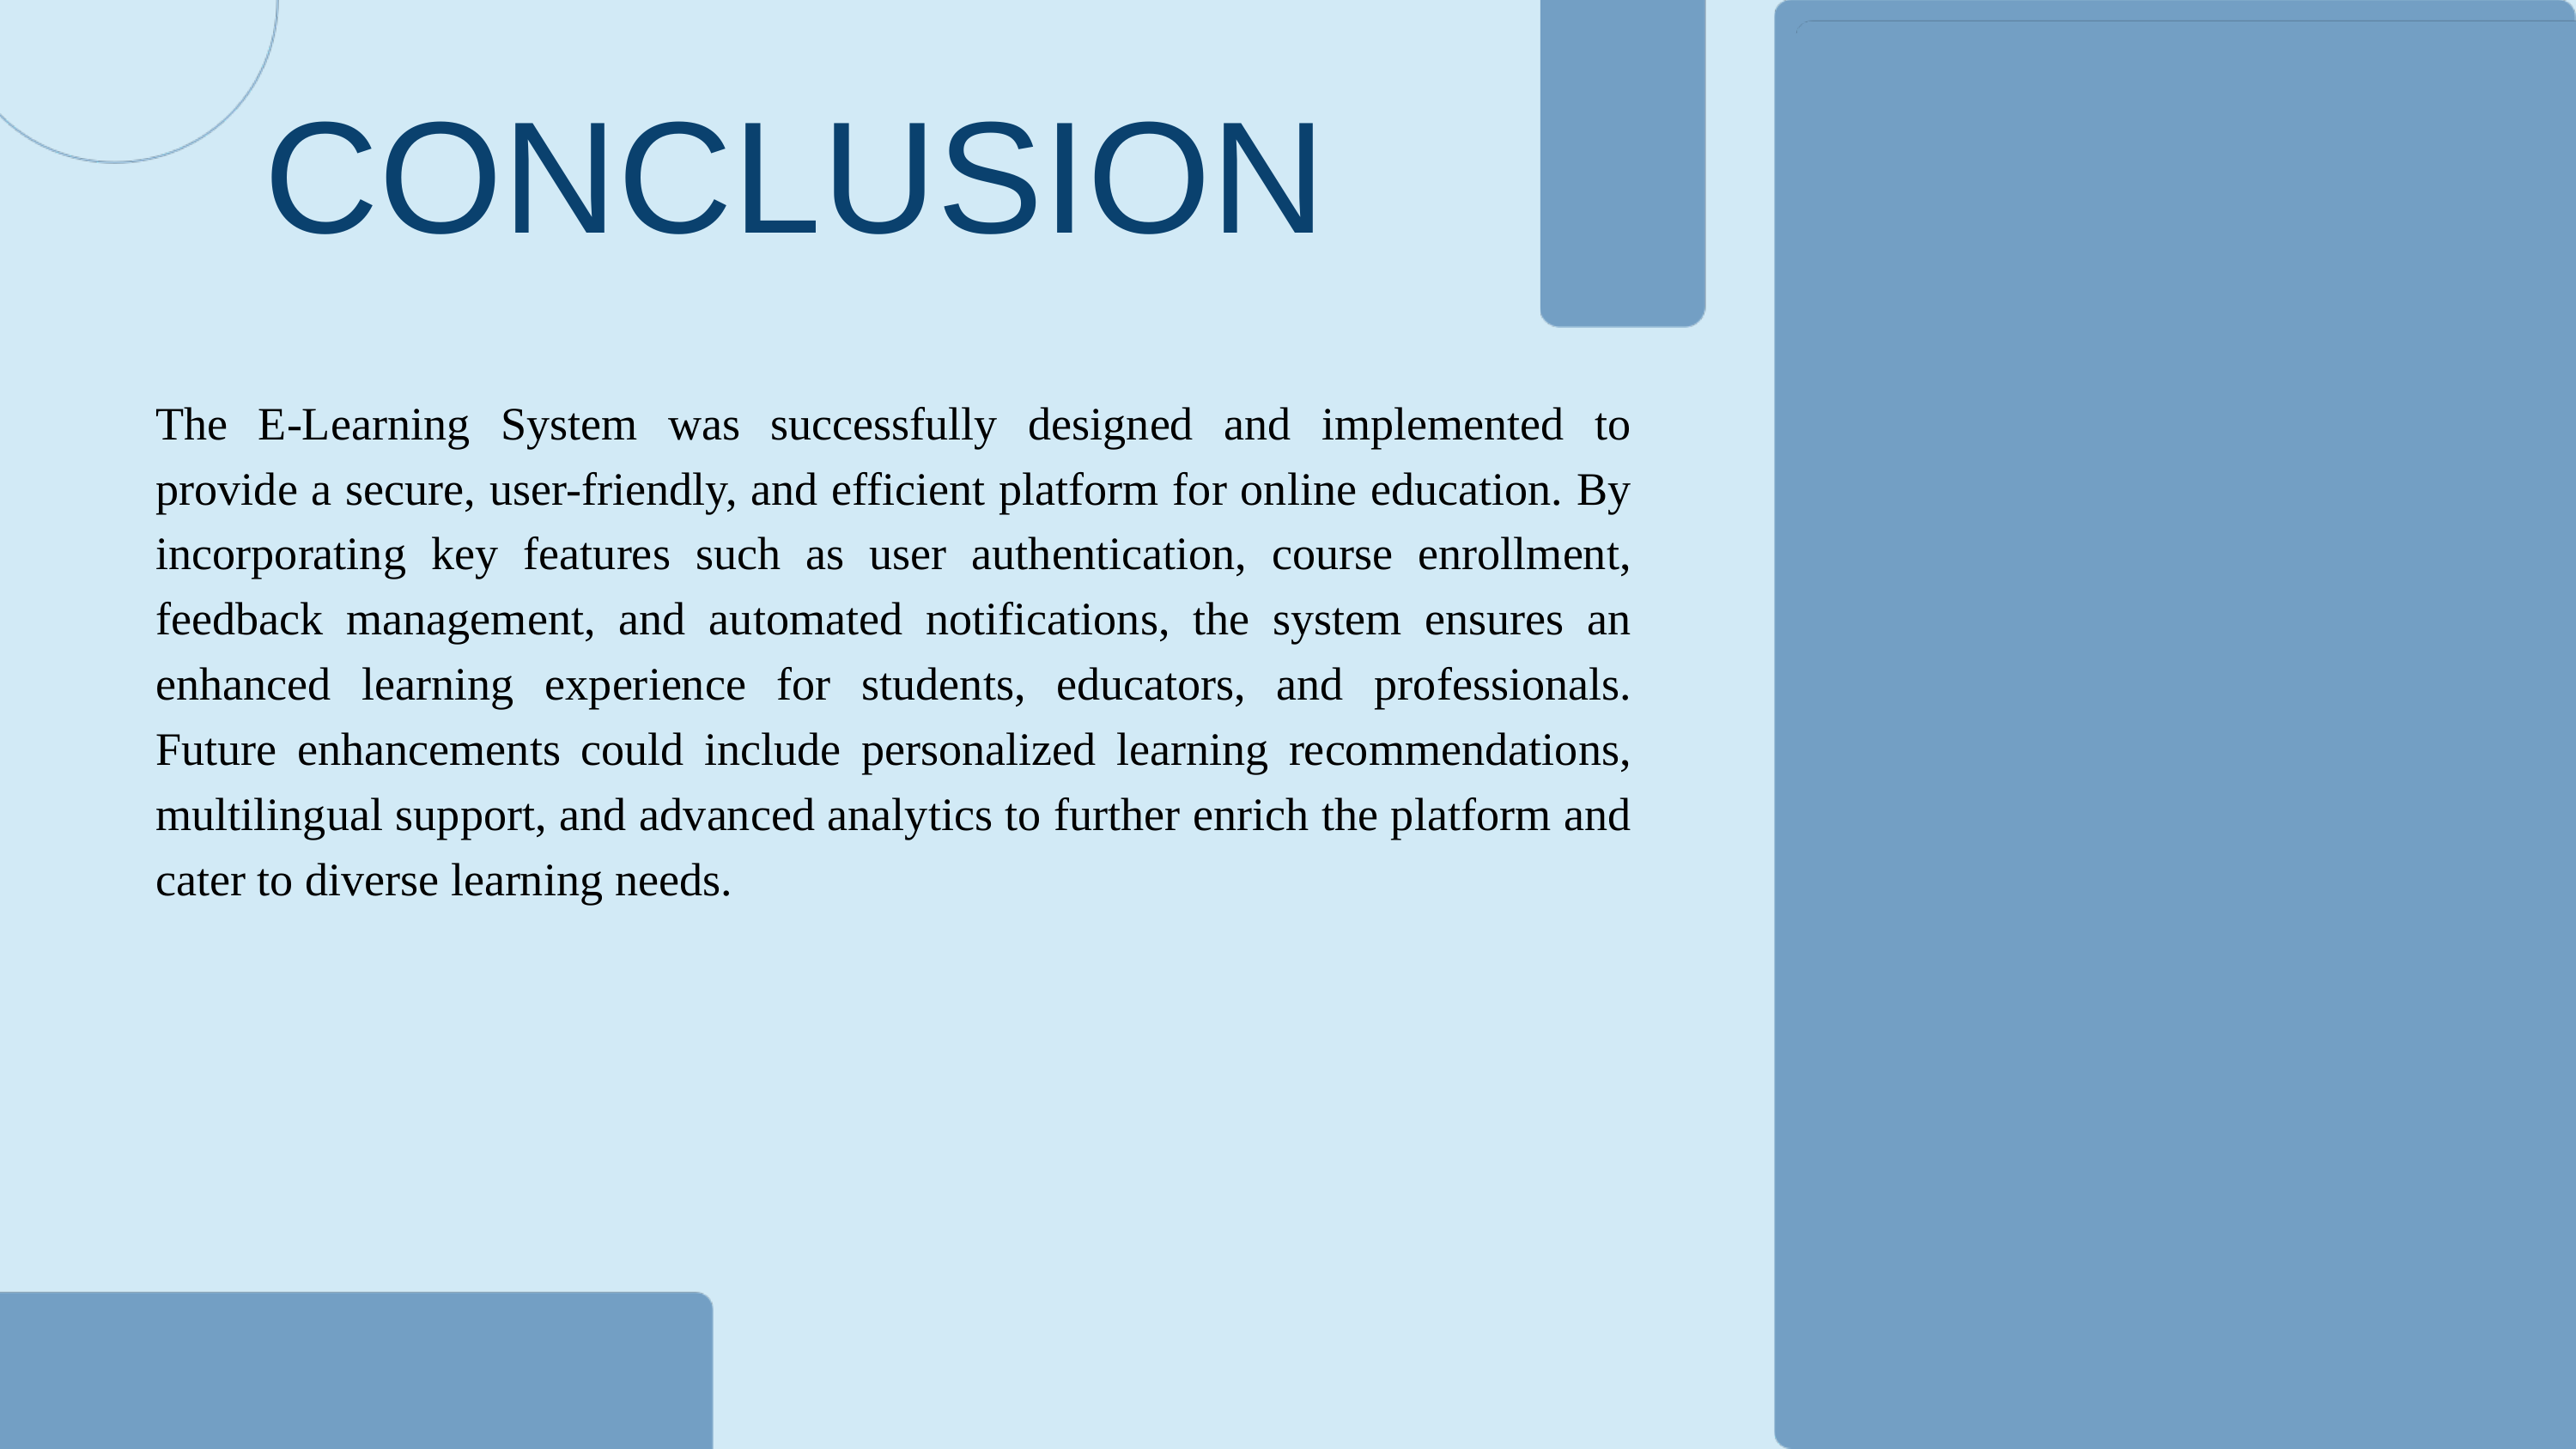

CONCLUSION
The E-Learning System was successfully designed and implemented to provide a secure, user-friendly, and efficient platform for online education. By incorporating key features such as user authentication, course enrollment, feedback management, and automated notifications, the system ensures an enhanced learning experience for students, educators, and professionals. Future enhancements could include personalized learning recommendations, multilingual support, and advanced analytics to further enrich the platform and cater to diverse learning needs.